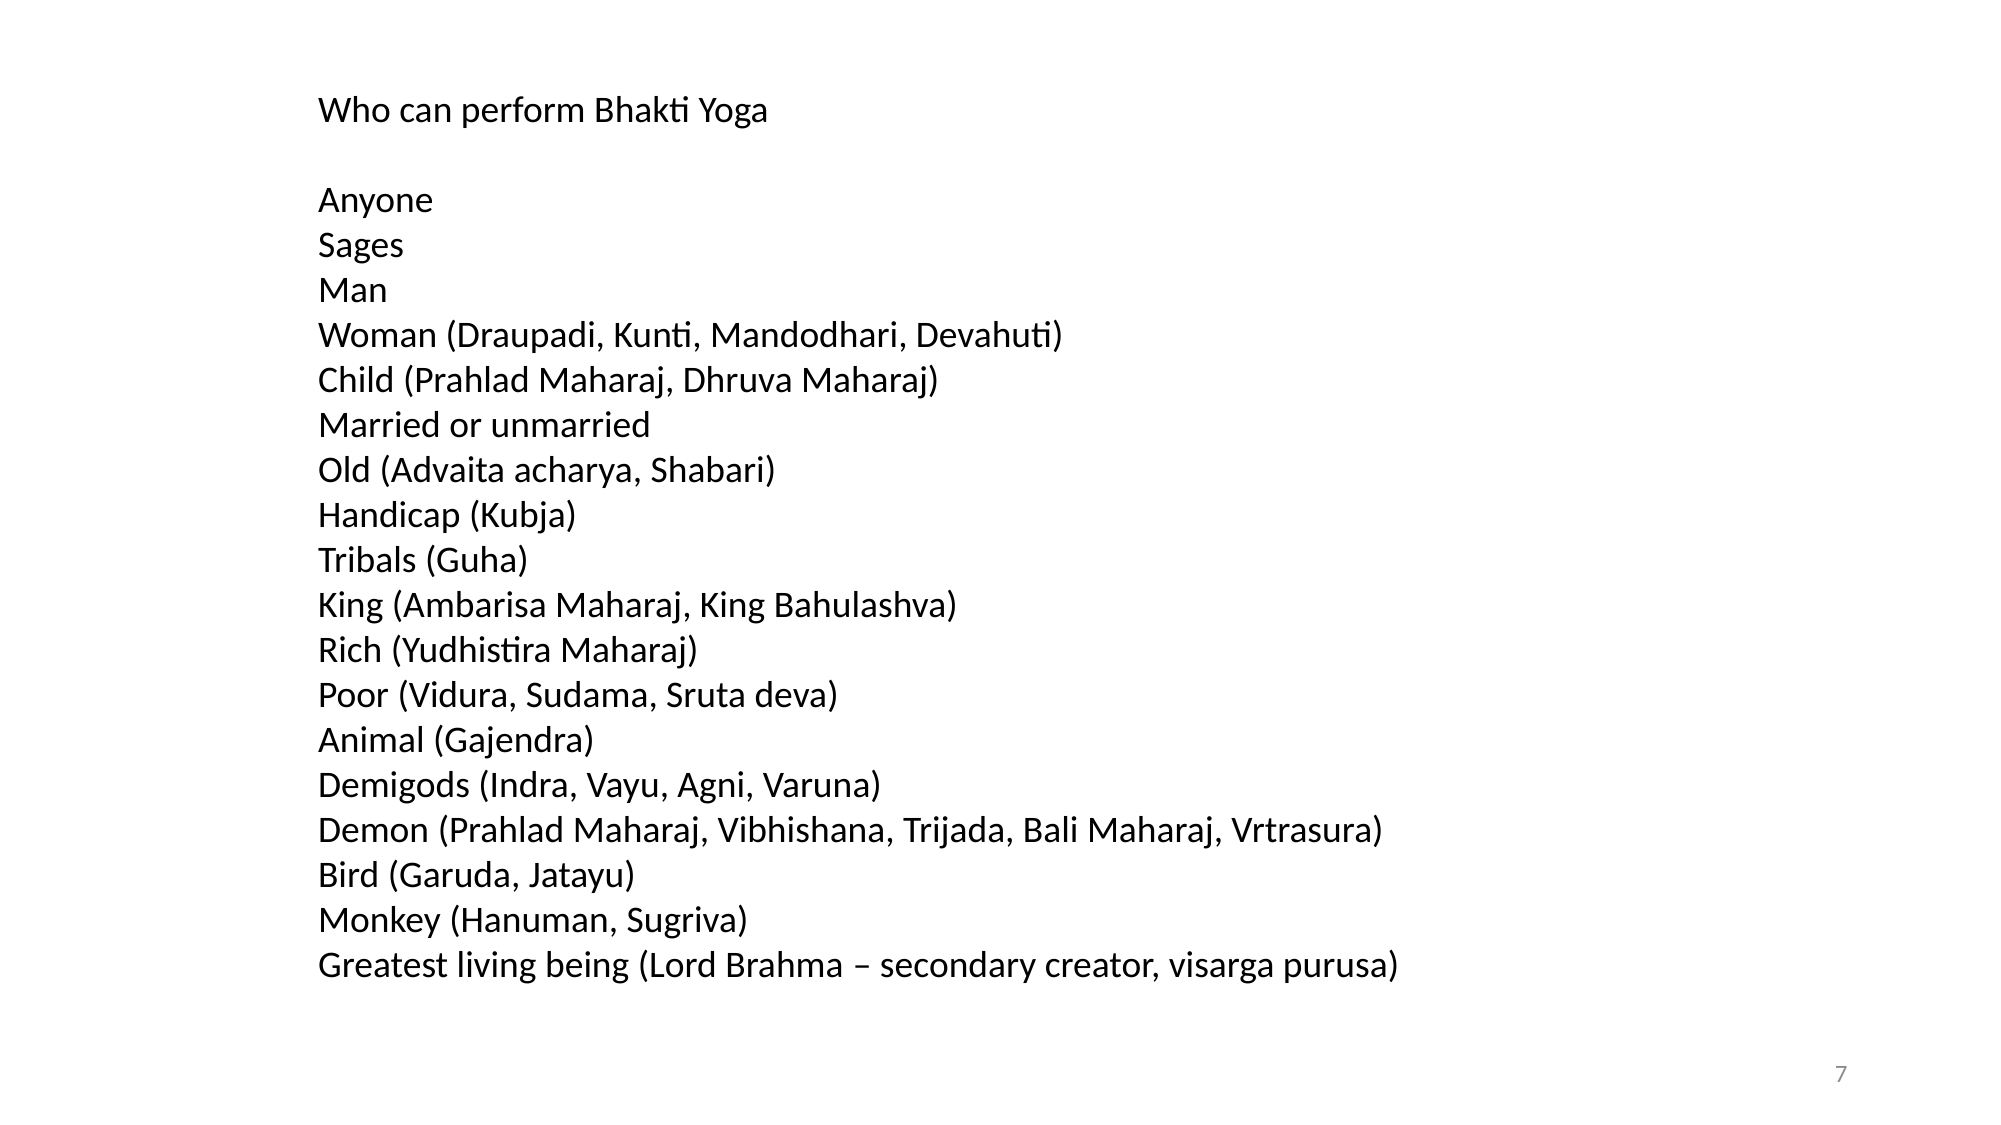

Who can perform Bhakti Yoga

Anyone
Sages
Man
Woman (Draupadi, Kunti, Mandodhari, Devahuti)
Child (Prahlad Maharaj, Dhruva Maharaj)
Married or unmarried
Old (Advaita acharya, Shabari)
Handicap (Kubja)
Tribals (Guha)
King (Ambarisa Maharaj, King Bahulashva)
Rich (Yudhistira Maharaj)
Poor (Vidura, Sudama, Sruta deva)
Animal (Gajendra)
Demigods (Indra, Vayu, Agni, Varuna)
Demon (Prahlad Maharaj, Vibhishana, Trijada, Bali Maharaj, Vrtrasura)
Bird (Garuda, Jatayu)
Monkey (Hanuman, Sugriva)
Greatest living being (Lord Brahma – secondary creator, visarga purusa)
7